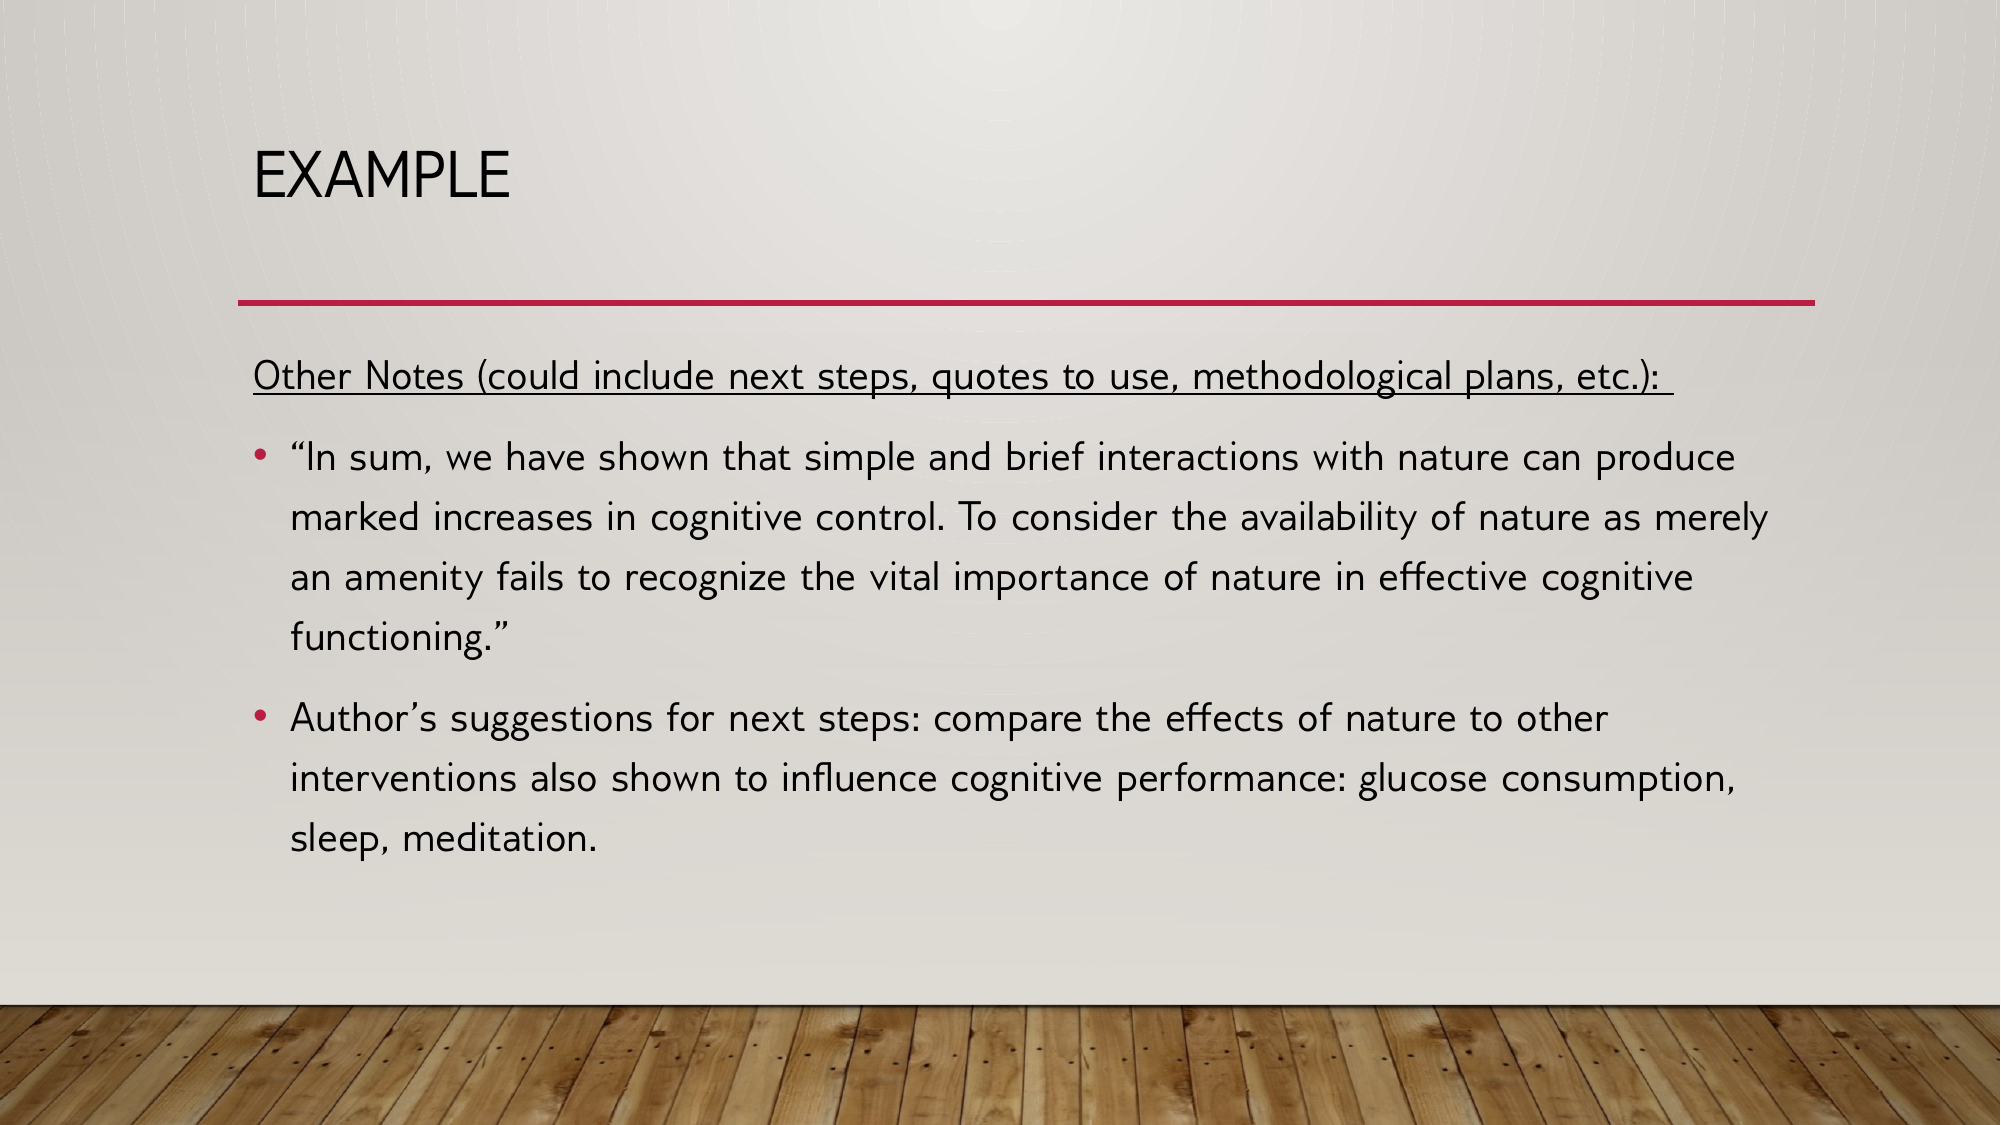

# EXAMPLE
Other Notes (could include next steps, quotes to use, methodological plans, etc.):
“In sum, we have shown that simple and brief interactions with nature can produce marked increases in cognitive control. To consider the availability of nature as merely an amenity fails to recognize the vital importance of nature in effective cognitive functioning.”
Author’s suggestions for next steps: compare the effects of nature to other interventions also shown to influence cognitive performance: glucose consumption, sleep, meditation.